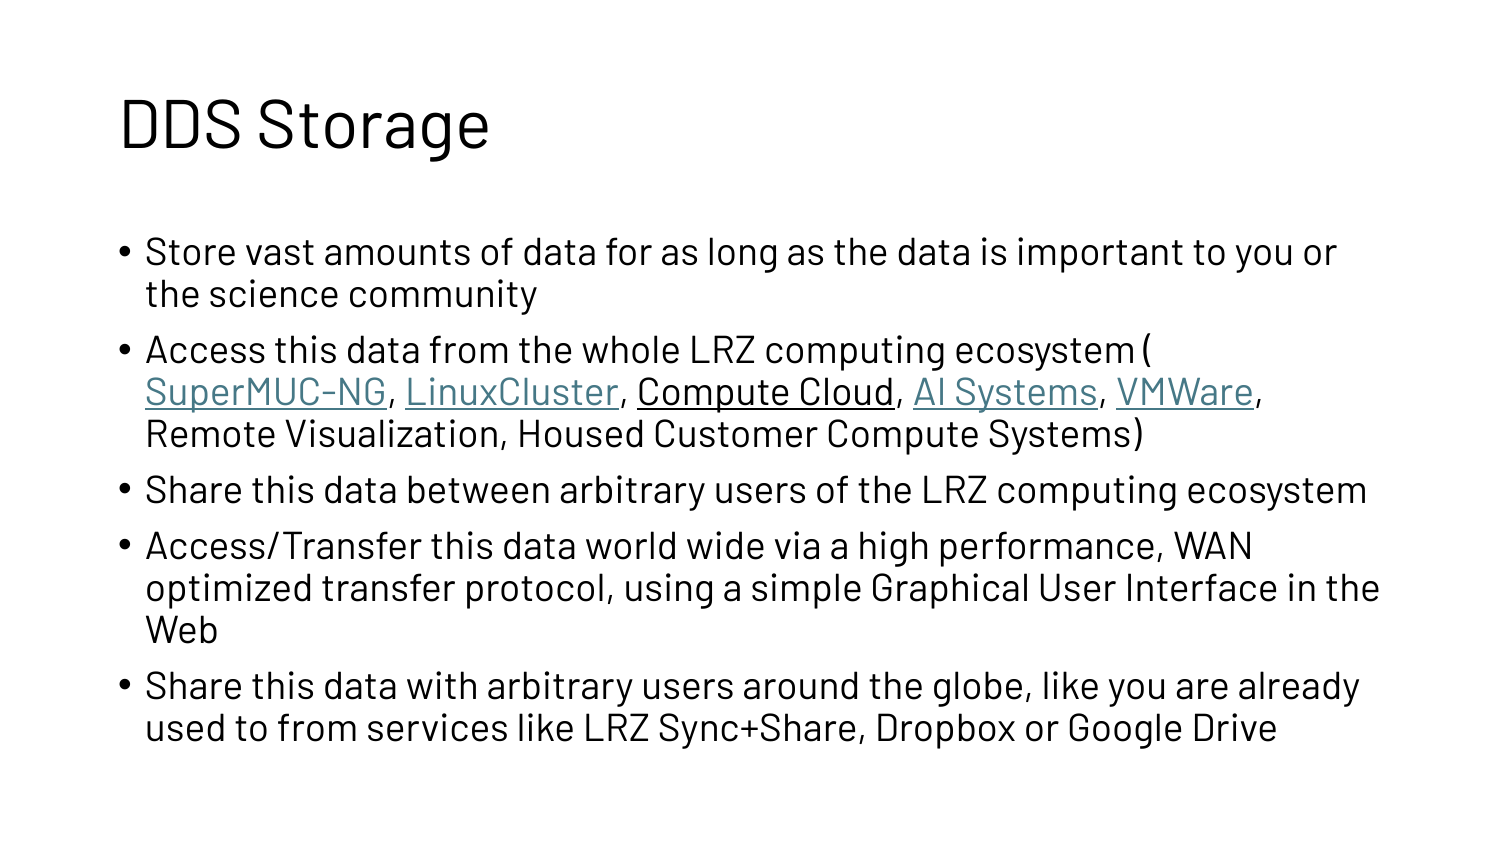

# DDS Storage
Store vast amounts of data for as long as the data is important to you or the science community
Access this data from the whole LRZ computing ecosystem (SuperMUC-NG, LinuxCluster, Compute Cloud, AI Systems, VMWare, Remote Visualization, Housed Customer Compute Systems)
Share this data between arbitrary users of the LRZ computing ecosystem
Access/Transfer this data world wide via a high performance, WAN optimized transfer protocol, using a simple Graphical User Interface in the Web
Share this data with arbitrary users around the globe, like you are already used to from services like LRZ Sync+Share, Dropbox or Google Drive